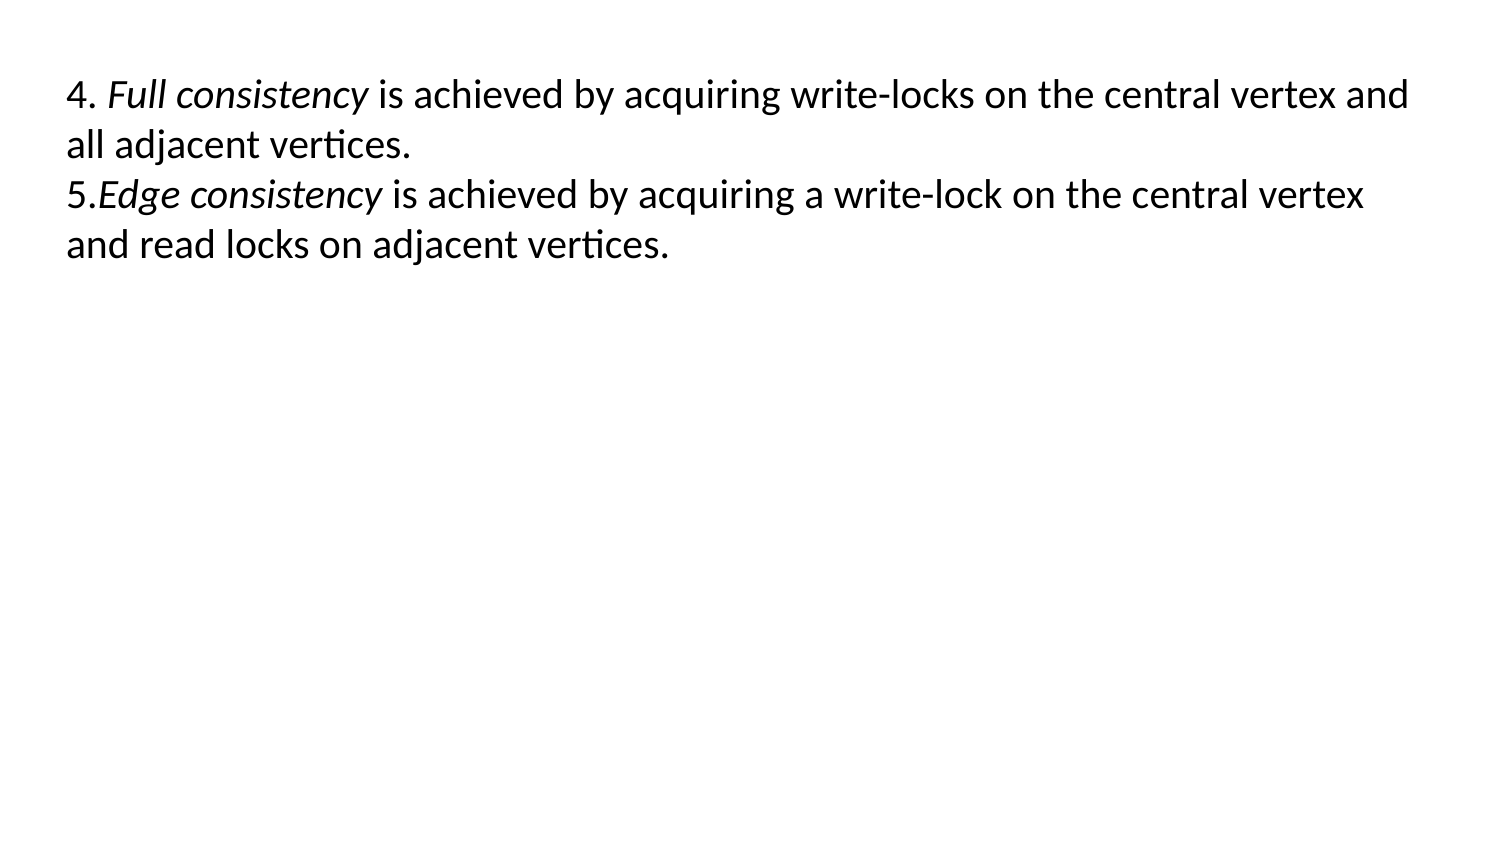

4. Full consistency is achieved by acquiring write-locks on the central vertex and all adjacent vertices.
5.Edge consistency is achieved by acquiring a write-lock on the central vertex and read locks on adjacent vertices.